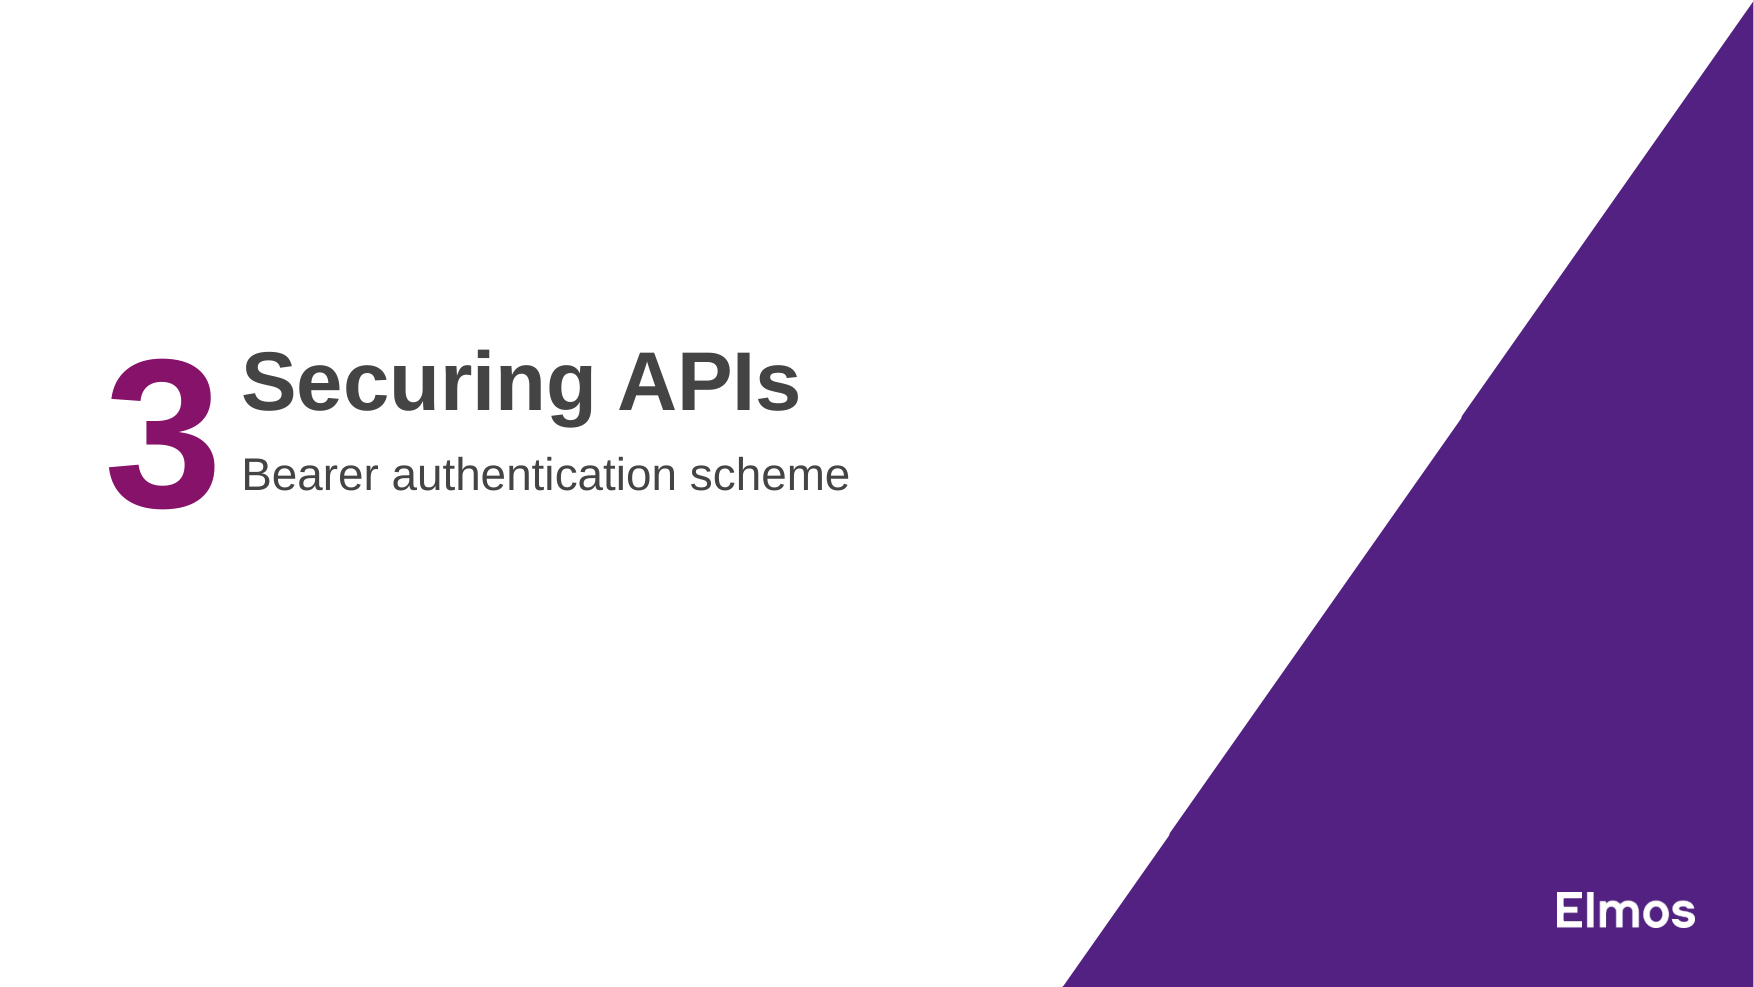

# Securing APIs
3
Bearer authentication scheme